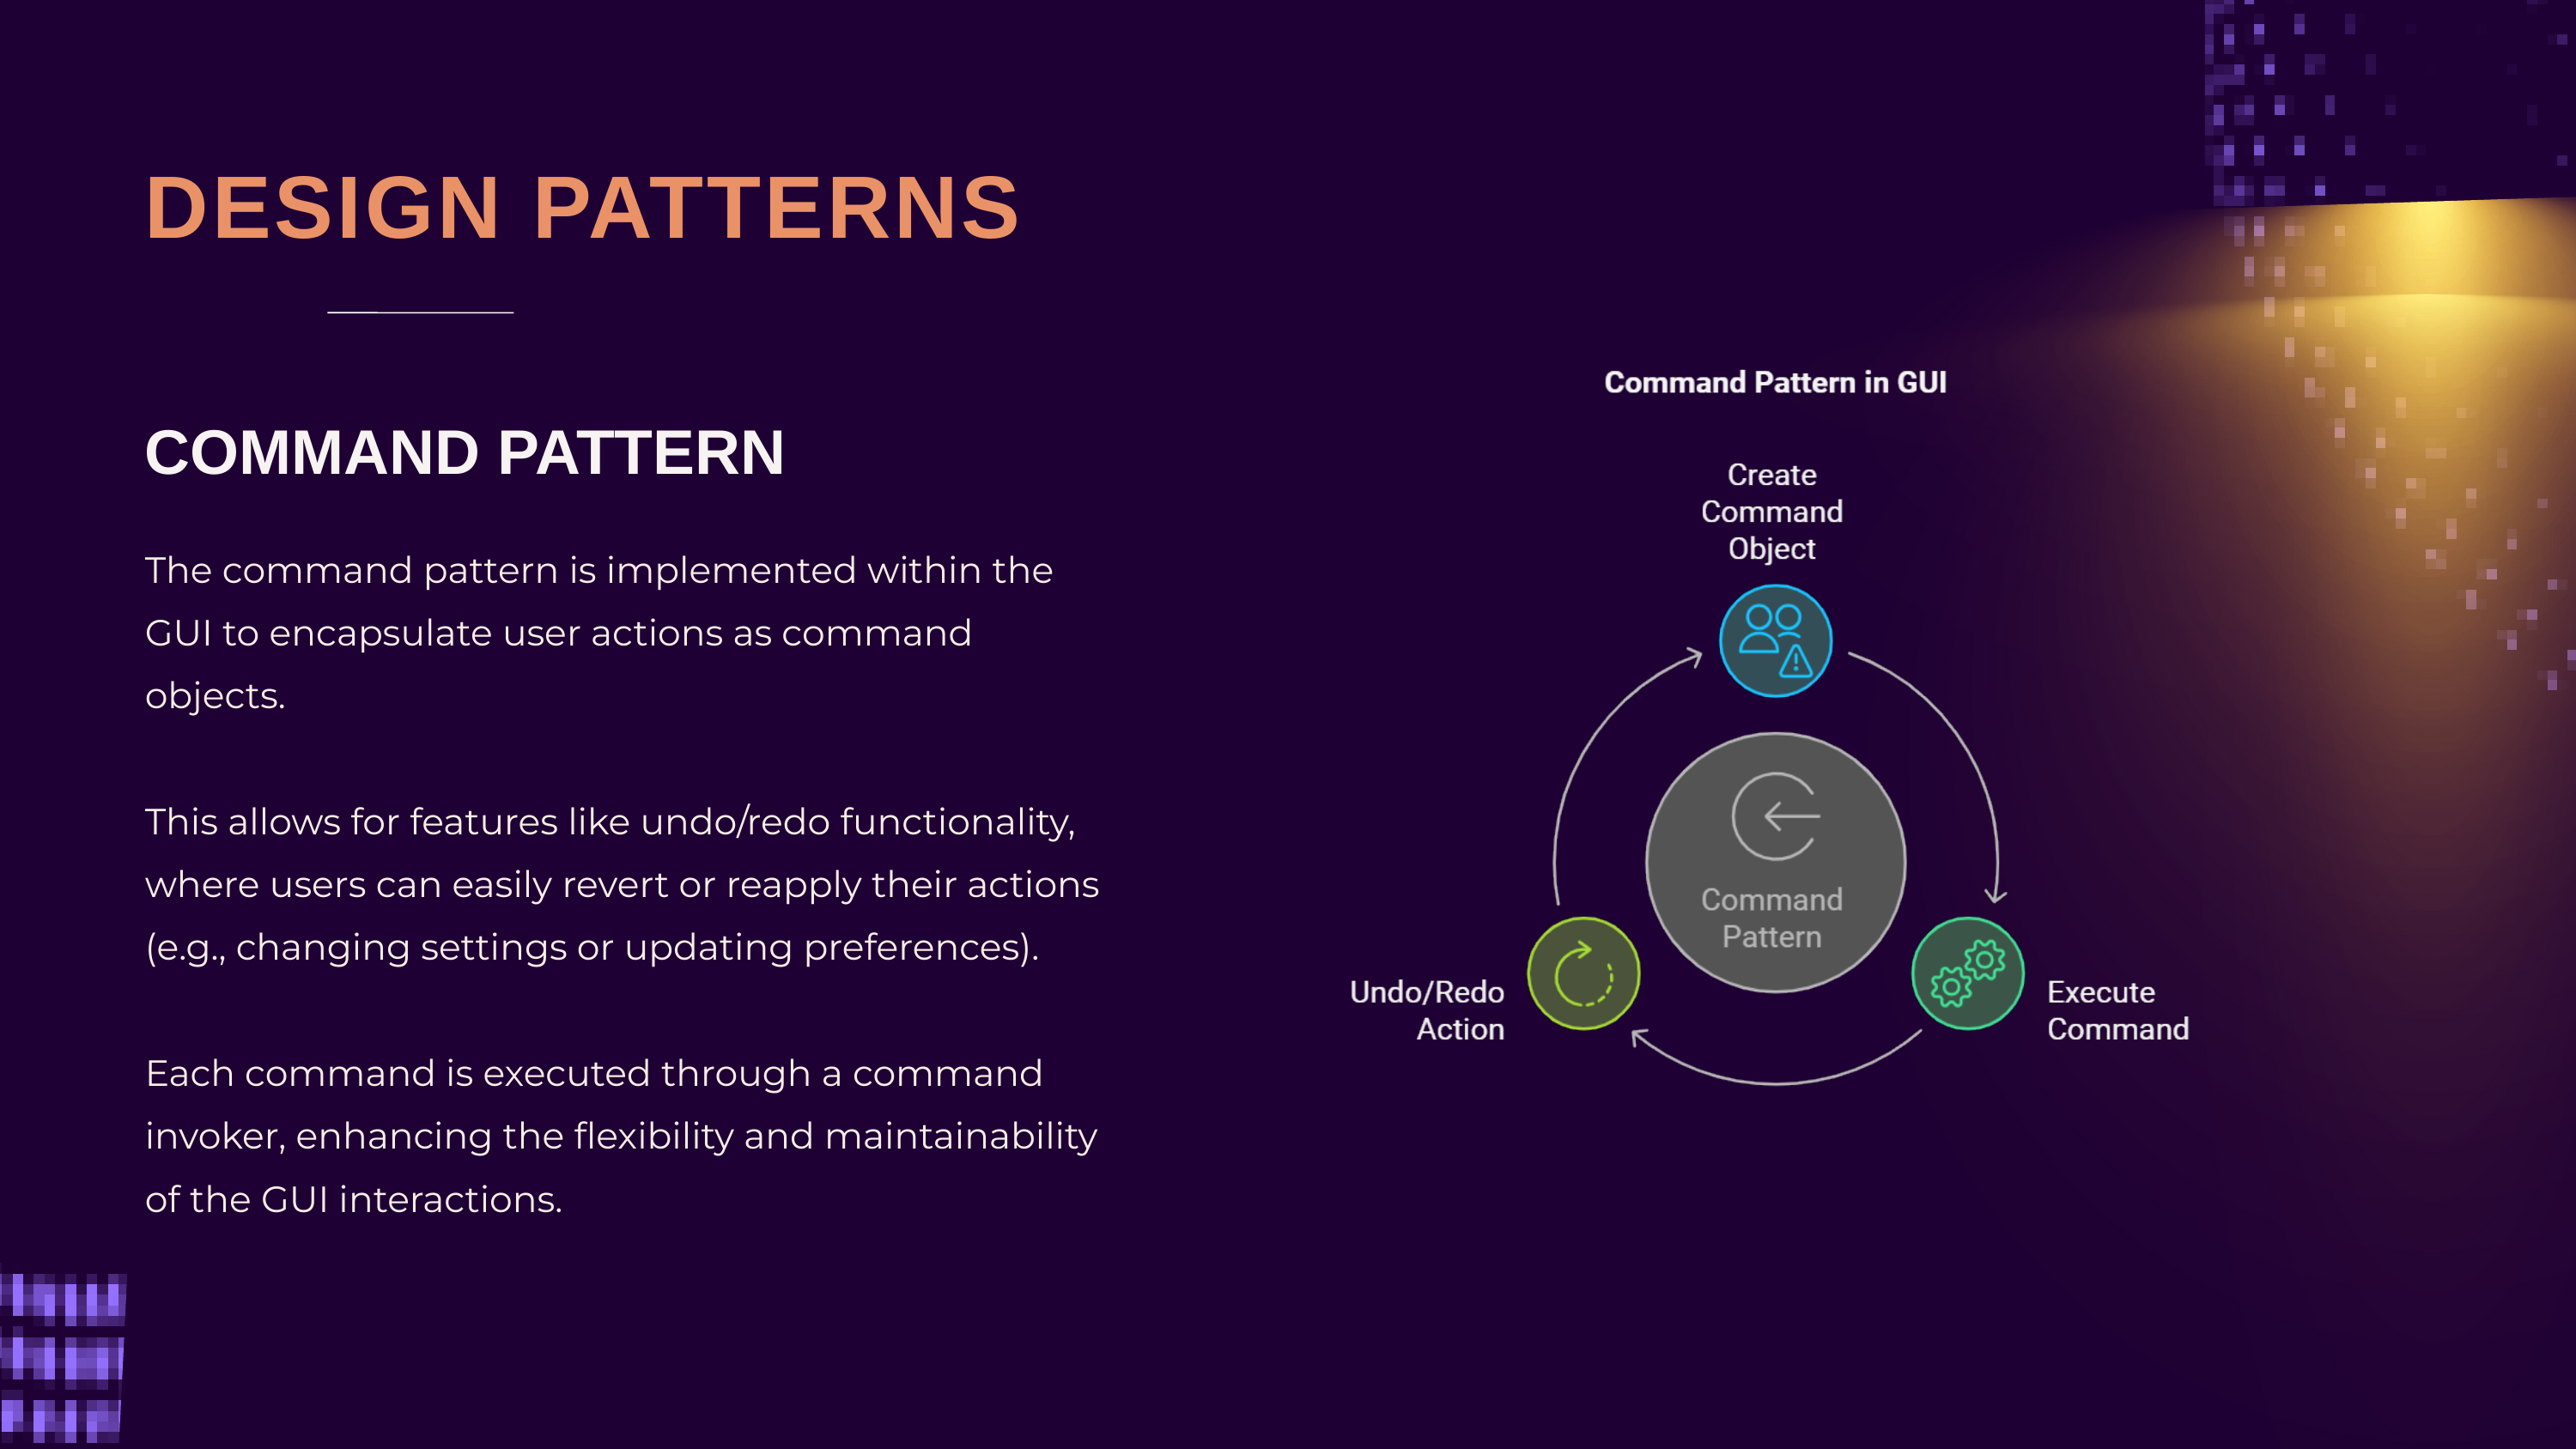

DESIGN PATTERNS

COMMAND PATTERN
The command pattern is implemented within the GUI to encapsulate user actions as command objects.

This allows for features like undo/redo functionality, where users can easily revert or reapply their actions (e.g., changing settings or updating preferences).

Each command is executed through a command invoker, enhancing the flexibility and maintainability of the GUI interactions.